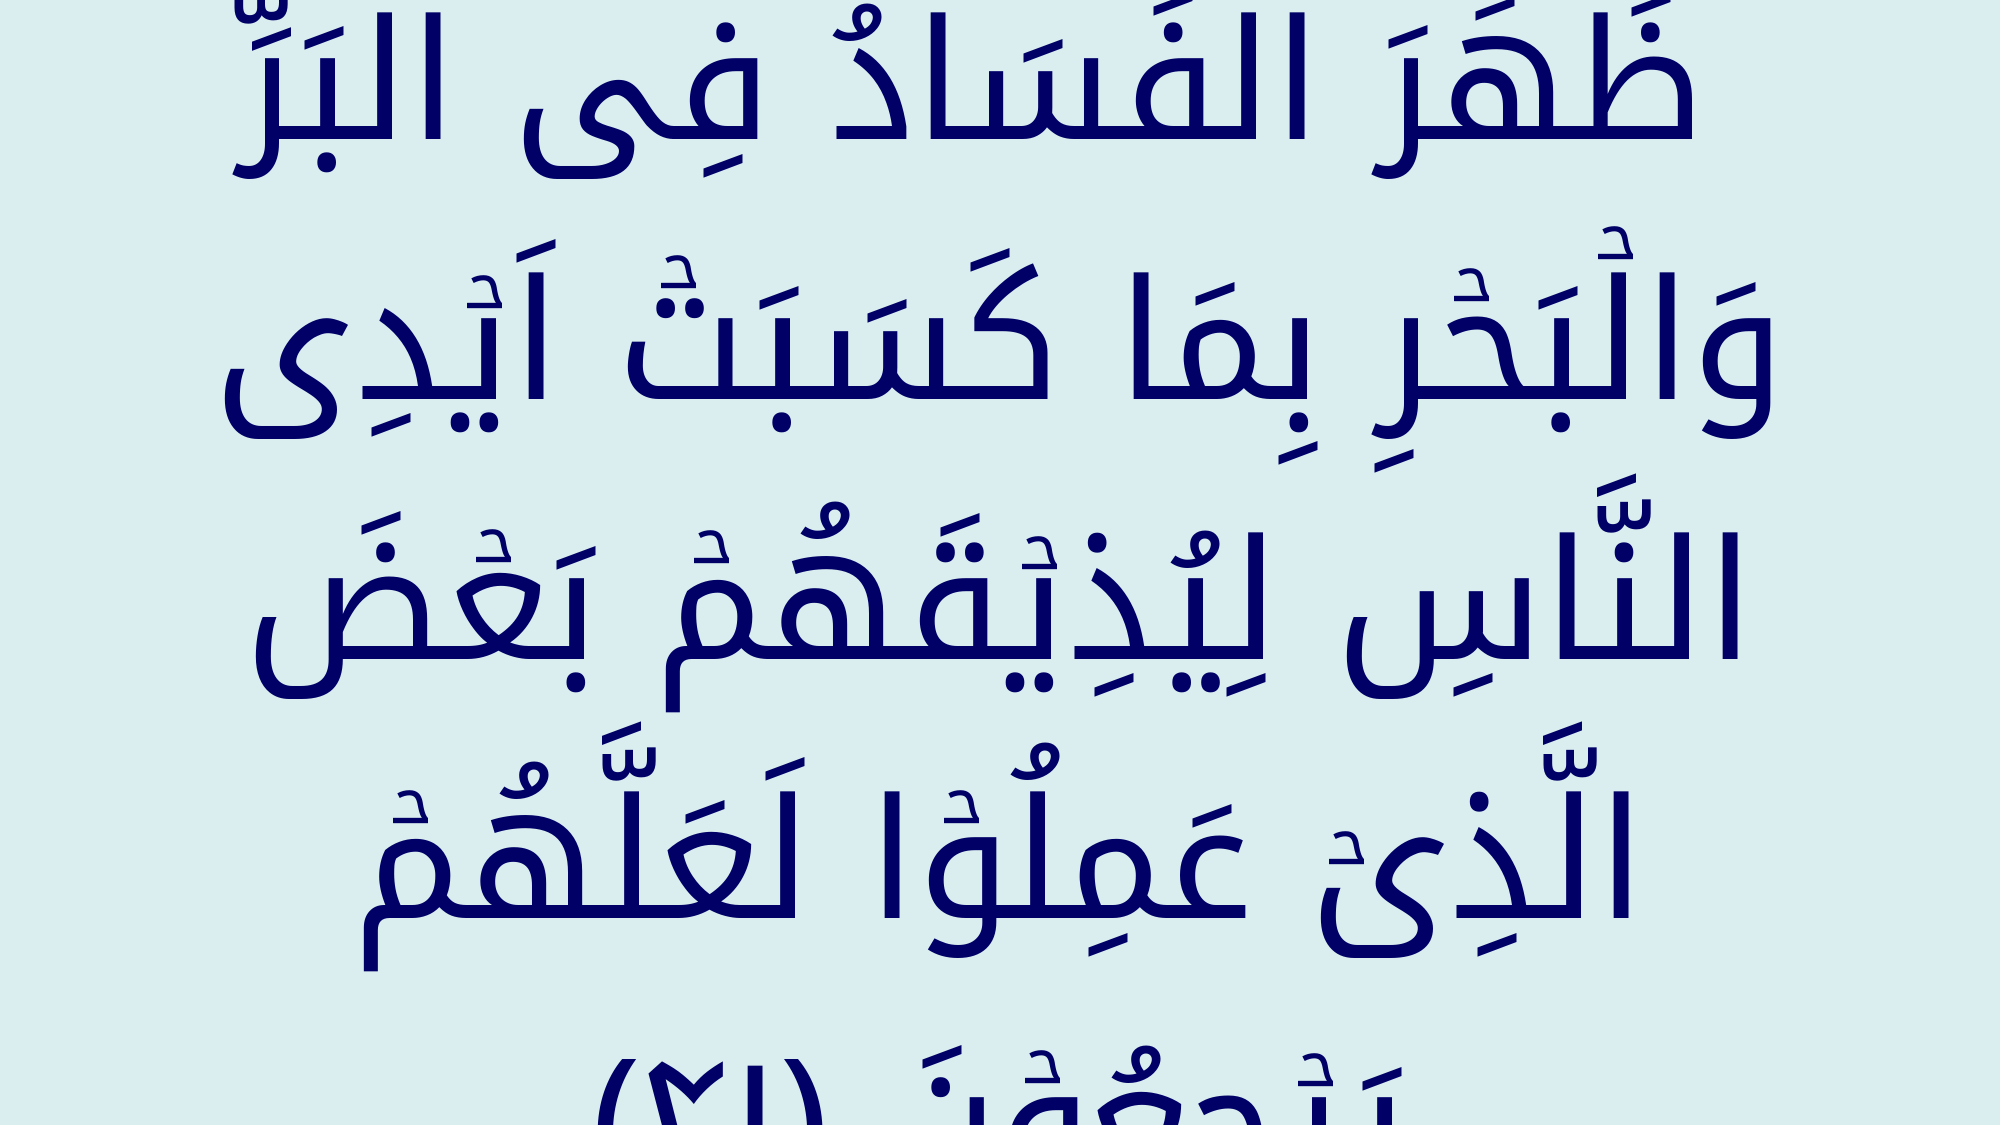

ظَهَرَ الۡفَسَادُ فِى الۡبَرِّ وَالۡبَحۡرِ بِمَا كَسَبَتۡ اَيۡدِى النَّاسِ لِيُذِيۡقَهُمۡ بَعۡضَ الَّذِىۡ عَمِلُوۡا لَعَلَّهُمۡ يَرۡجِعُوۡنَ ‏﴿﻿۴۱﻿﴾